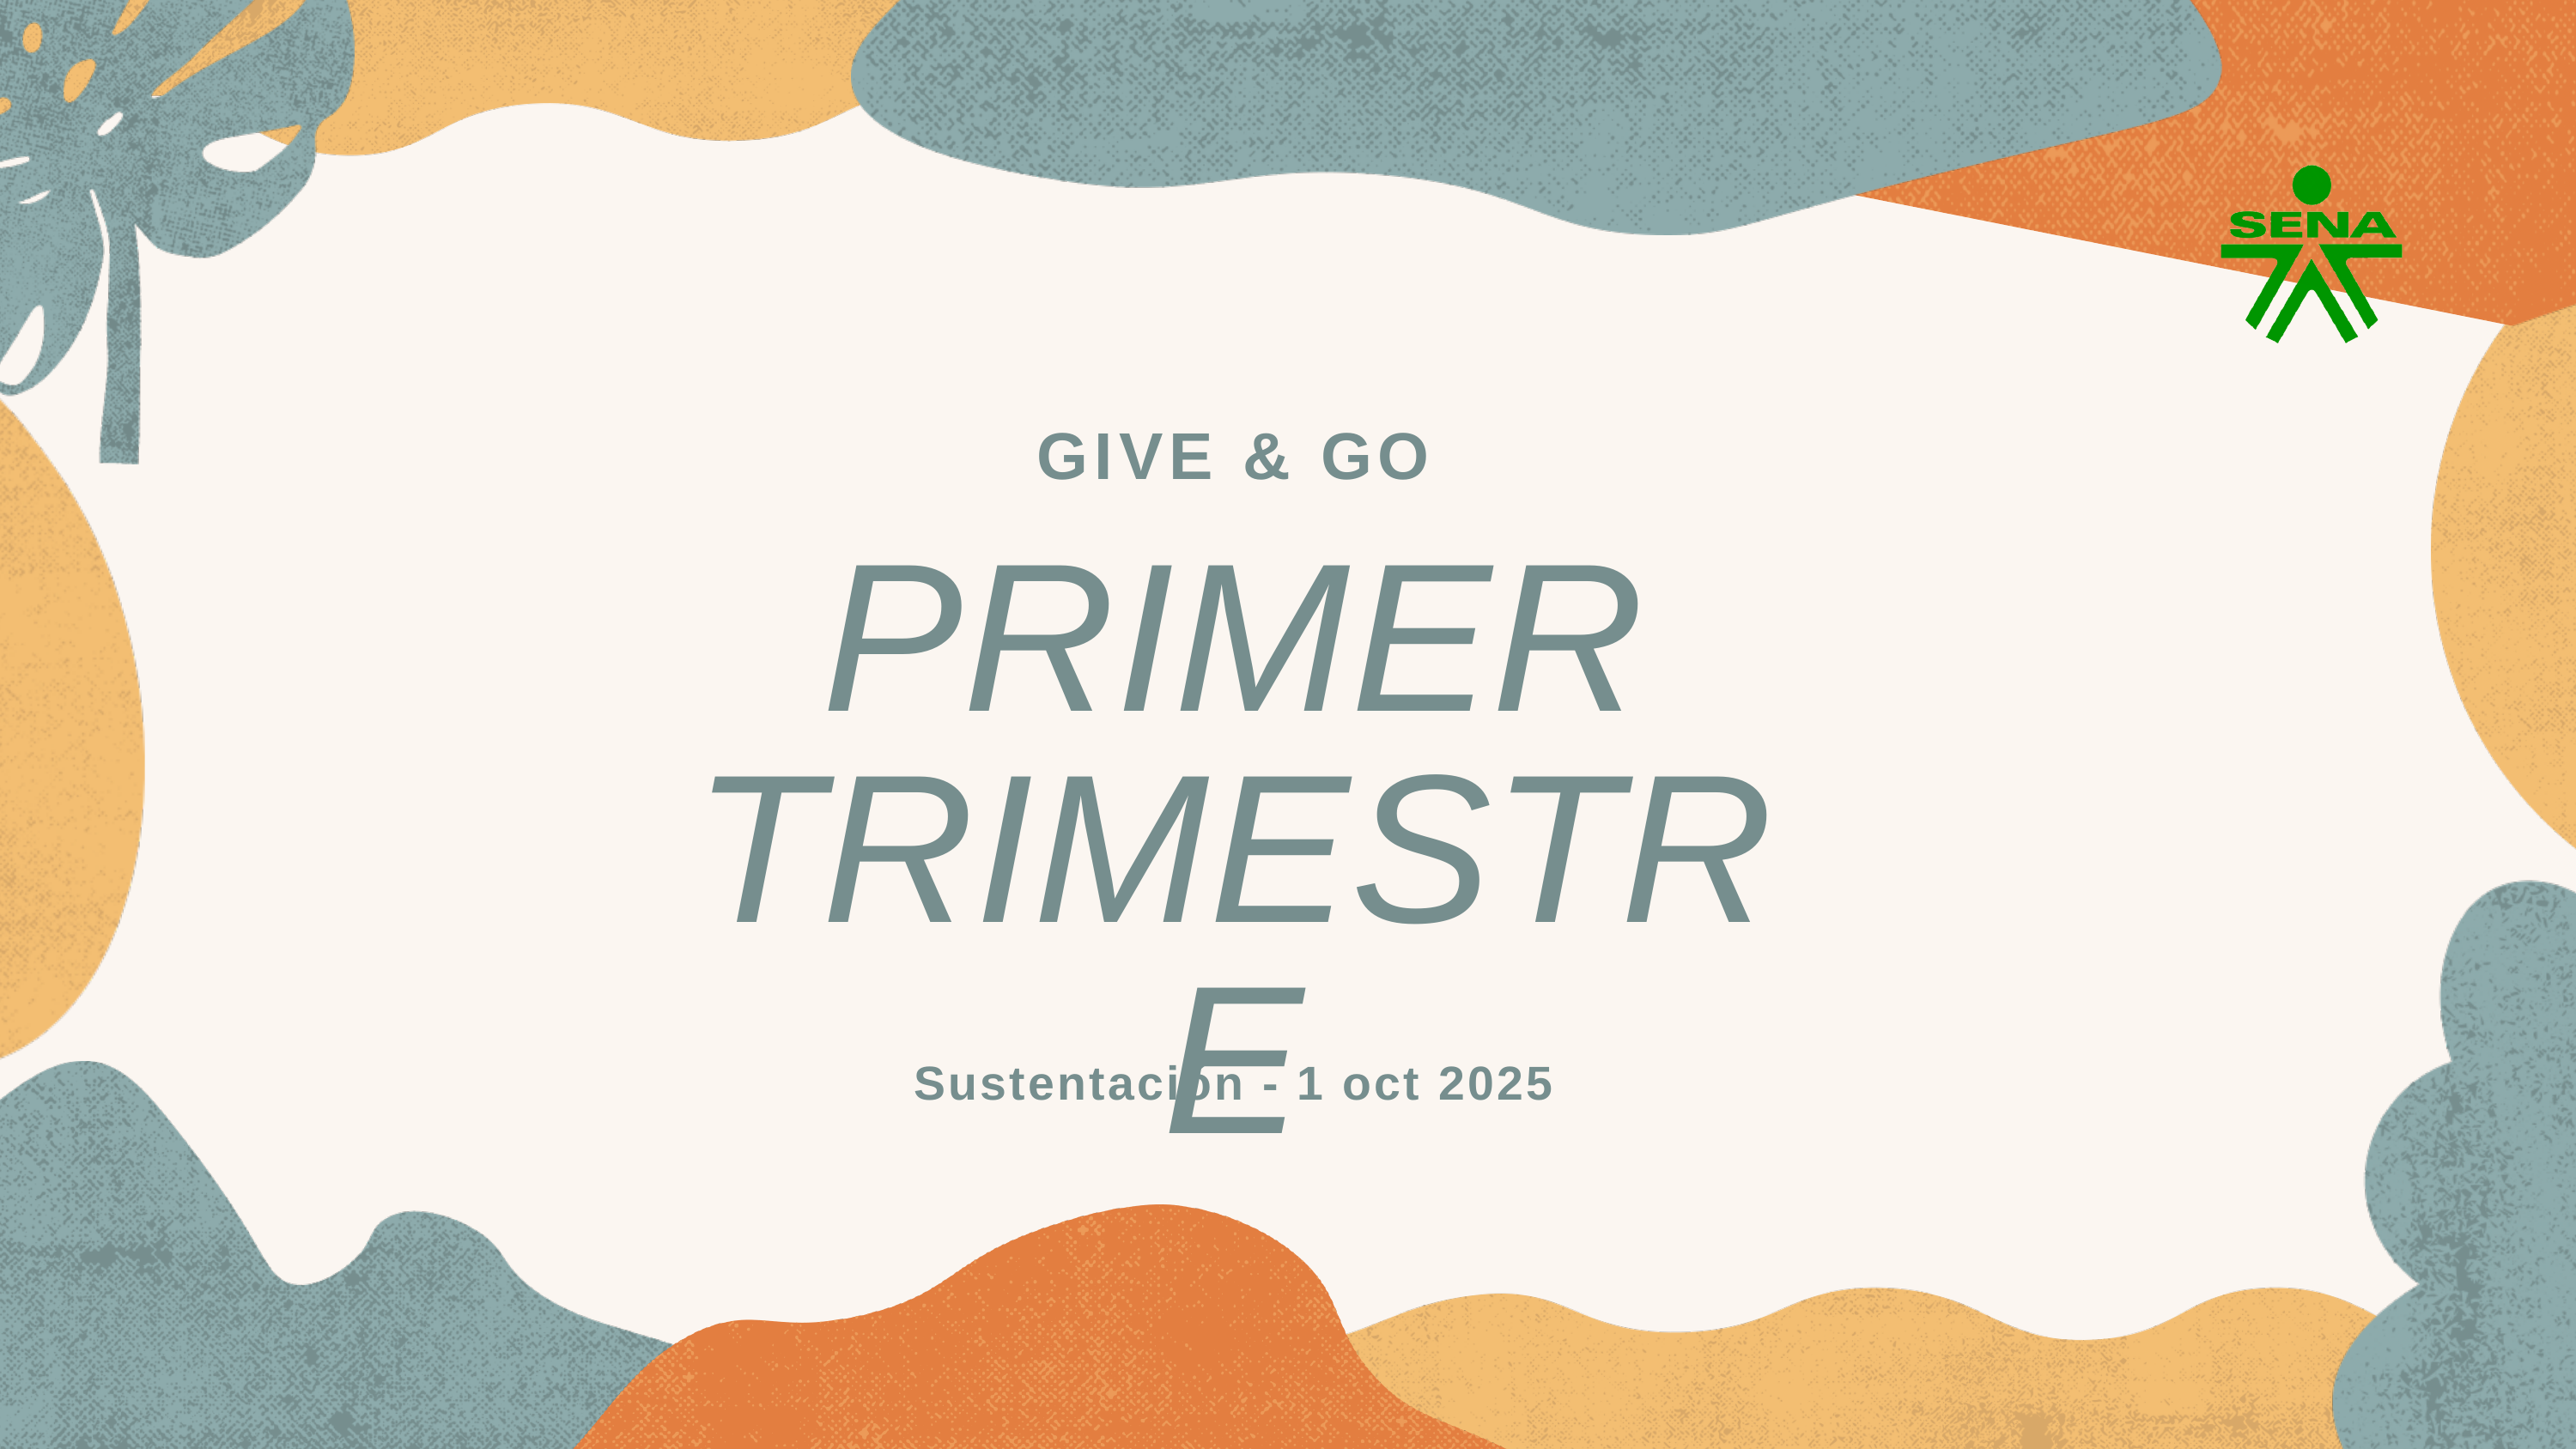

GIVE & GO
PRIMER TRIMESTRE
Sustentación - 1 oct 2025